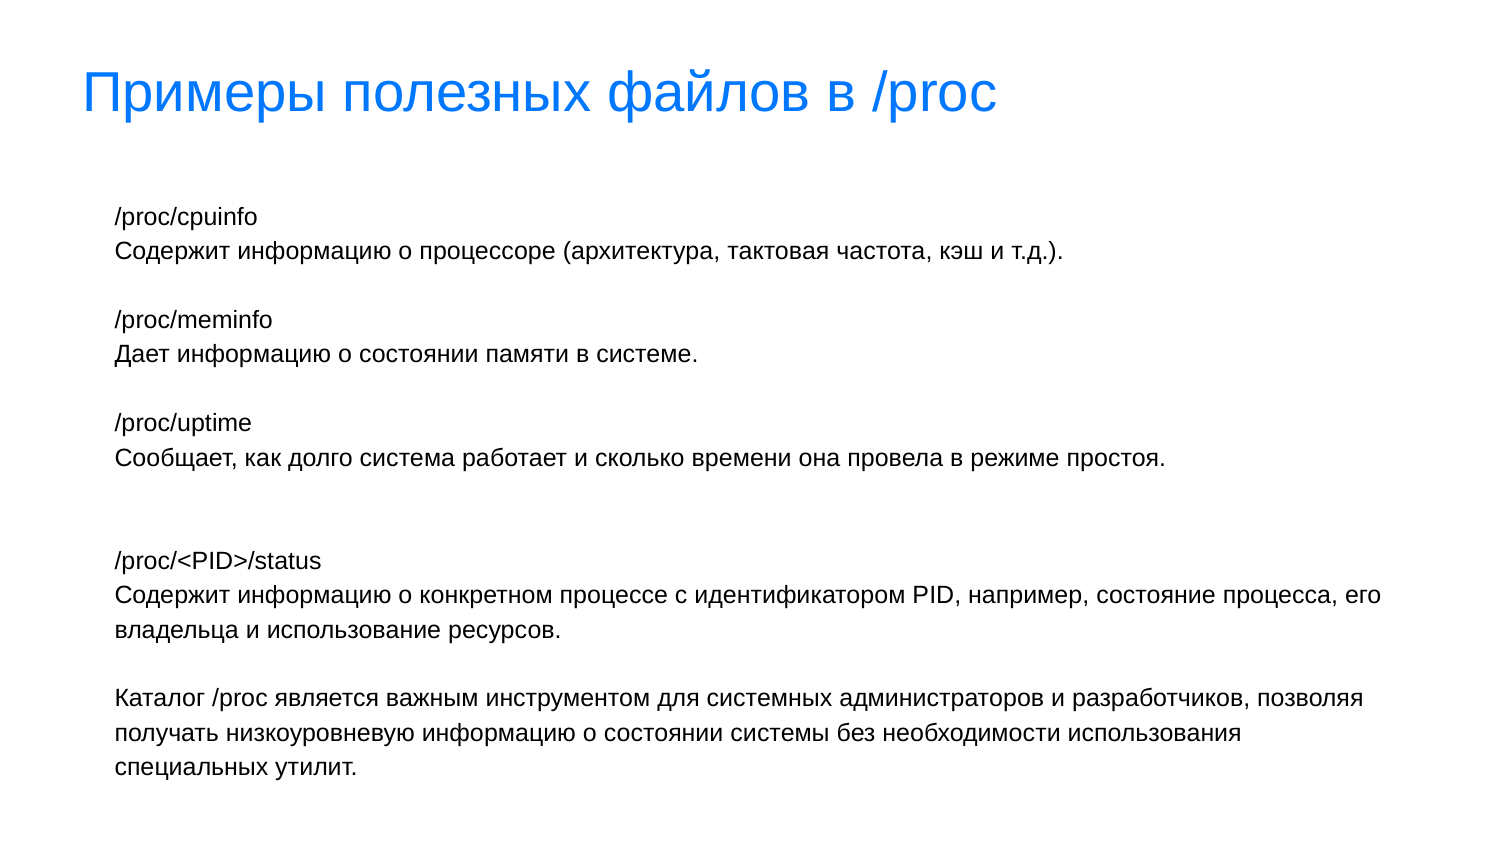

# Примеры полезных файлов в /proc
/proc/cpuinfo
Содержит информацию о процессоре (архитектура, тактовая частота, кэш и т.д.).

/proc/meminfo
Дает информацию о состоянии памяти в системе.

/proc/uptime
Сообщает, как долго система работает и сколько времени она провела в режиме простоя.

/proc/<PID>/status
Содержит информацию о конкретном процессе с идентификатором PID, например, состояние процесса, его владельца и использование ресурсов.

Каталог /proc является важным инструментом для системных администраторов и разработчиков, позволяя получать низкоуровневую информацию о состоянии системы без необходимости использования специальных утилит.